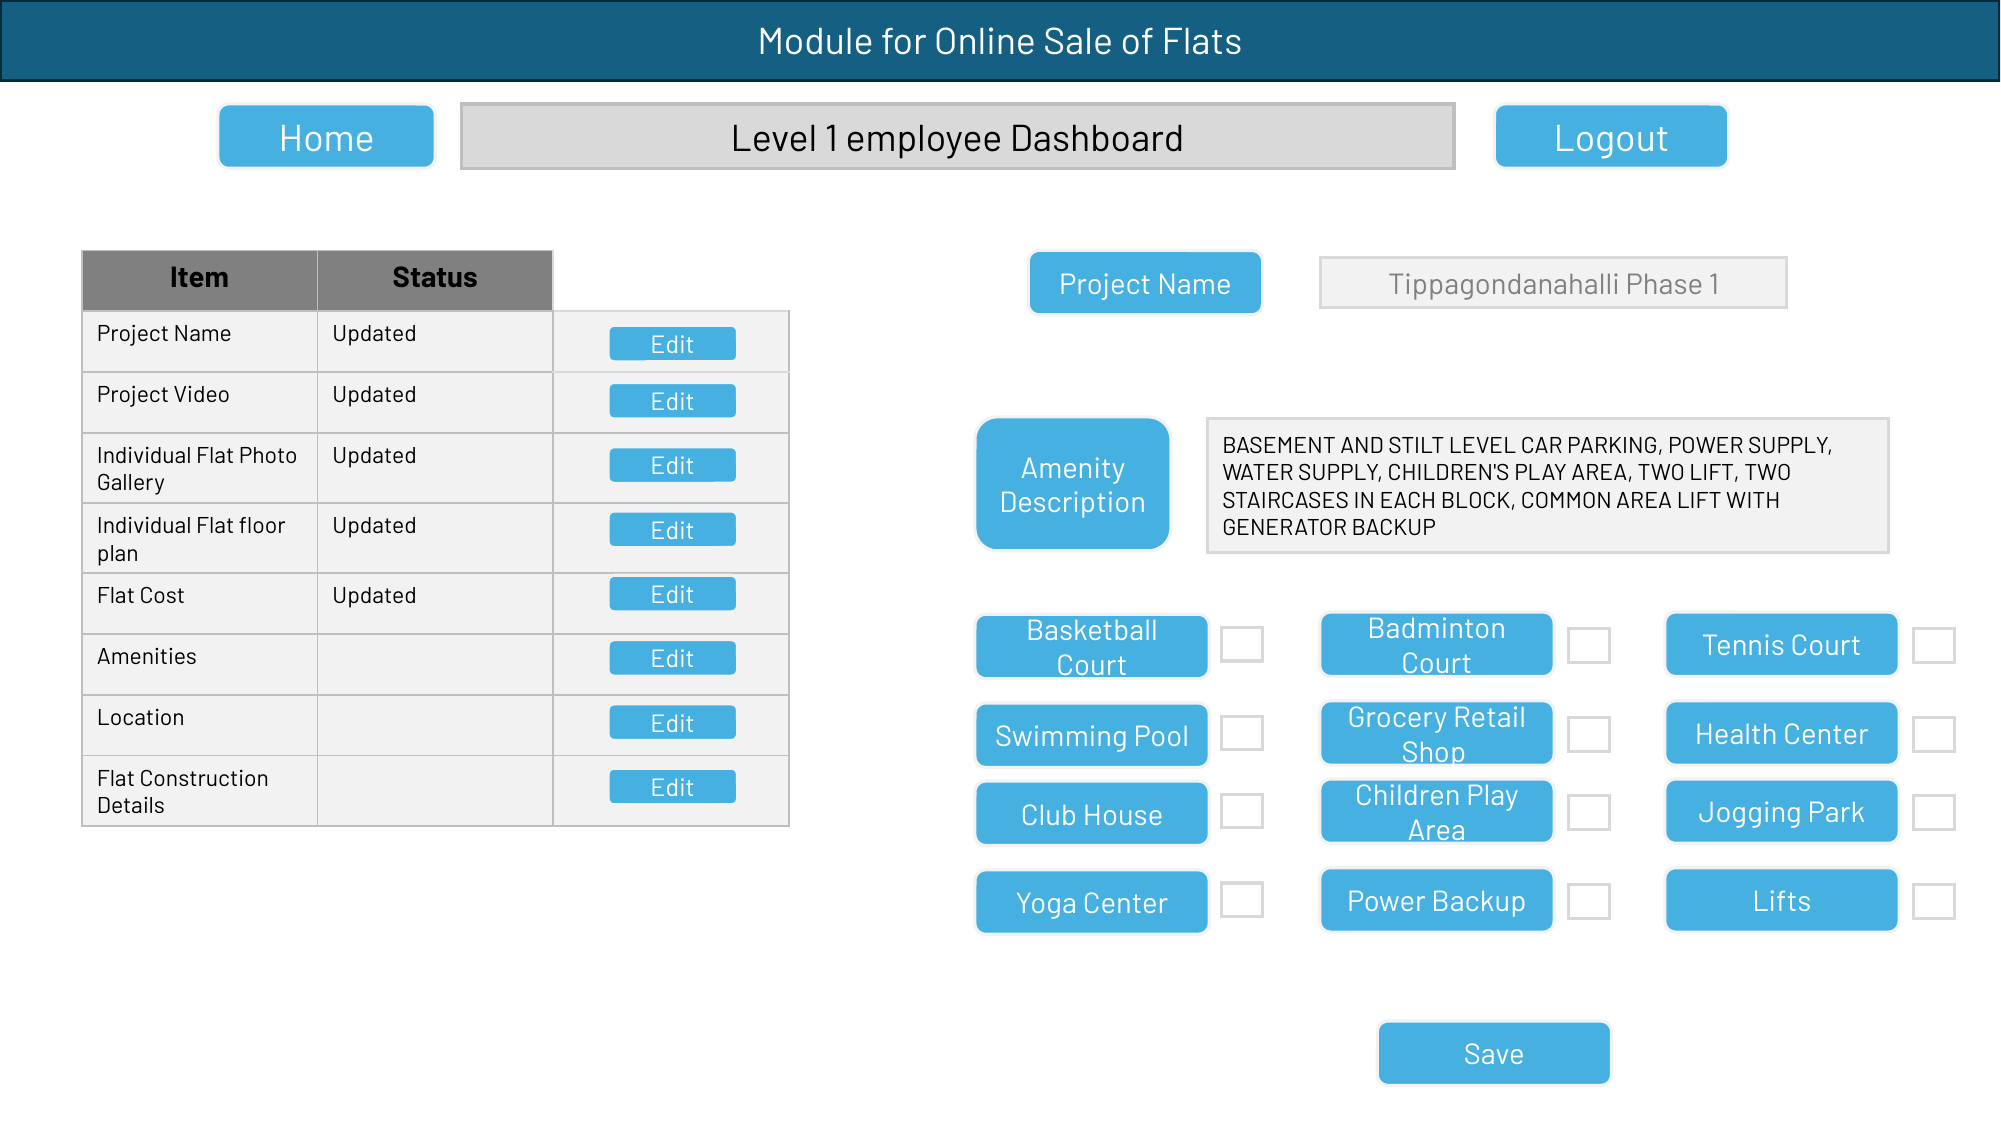

Home
Level 1 employee Dashboard
Logout
| Item | Status |  |
| --- | --- | --- |
| Project Name | Updated |  |
| Project Video | Updated |  |
| Individual Flat Photo Gallery | Updated |  |
| Individual Flat floor plan | Updated |  |
| Flat Cost | Updated |  |
| Amenities |  |  |
| Location |  |  |
| Flat Construction Details |  |  |
Project Name
Tippagondanahalli Phase 1
Edit
Edit
Amenity Description
BASEMENT AND STILT LEVEL CAR PARKING, POWER SUPPLY, WATER SUPPLY, CHILDREN'S PLAY AREA, TWO LIFT, TWO STAIRCASES IN EACH BLOCK, COMMON AREA LIFT WITH GENERATOR BACKUP
Edit
Edit
Edit
Badminton Court
Tennis Court
Basketball Court

Edit
Grocery Retail Shop
Health Center
Swimming Pool
Edit

Edit
Children Play Area
Jogging Park
Club House

Power Backup
Lifts
Yoga Center

Save